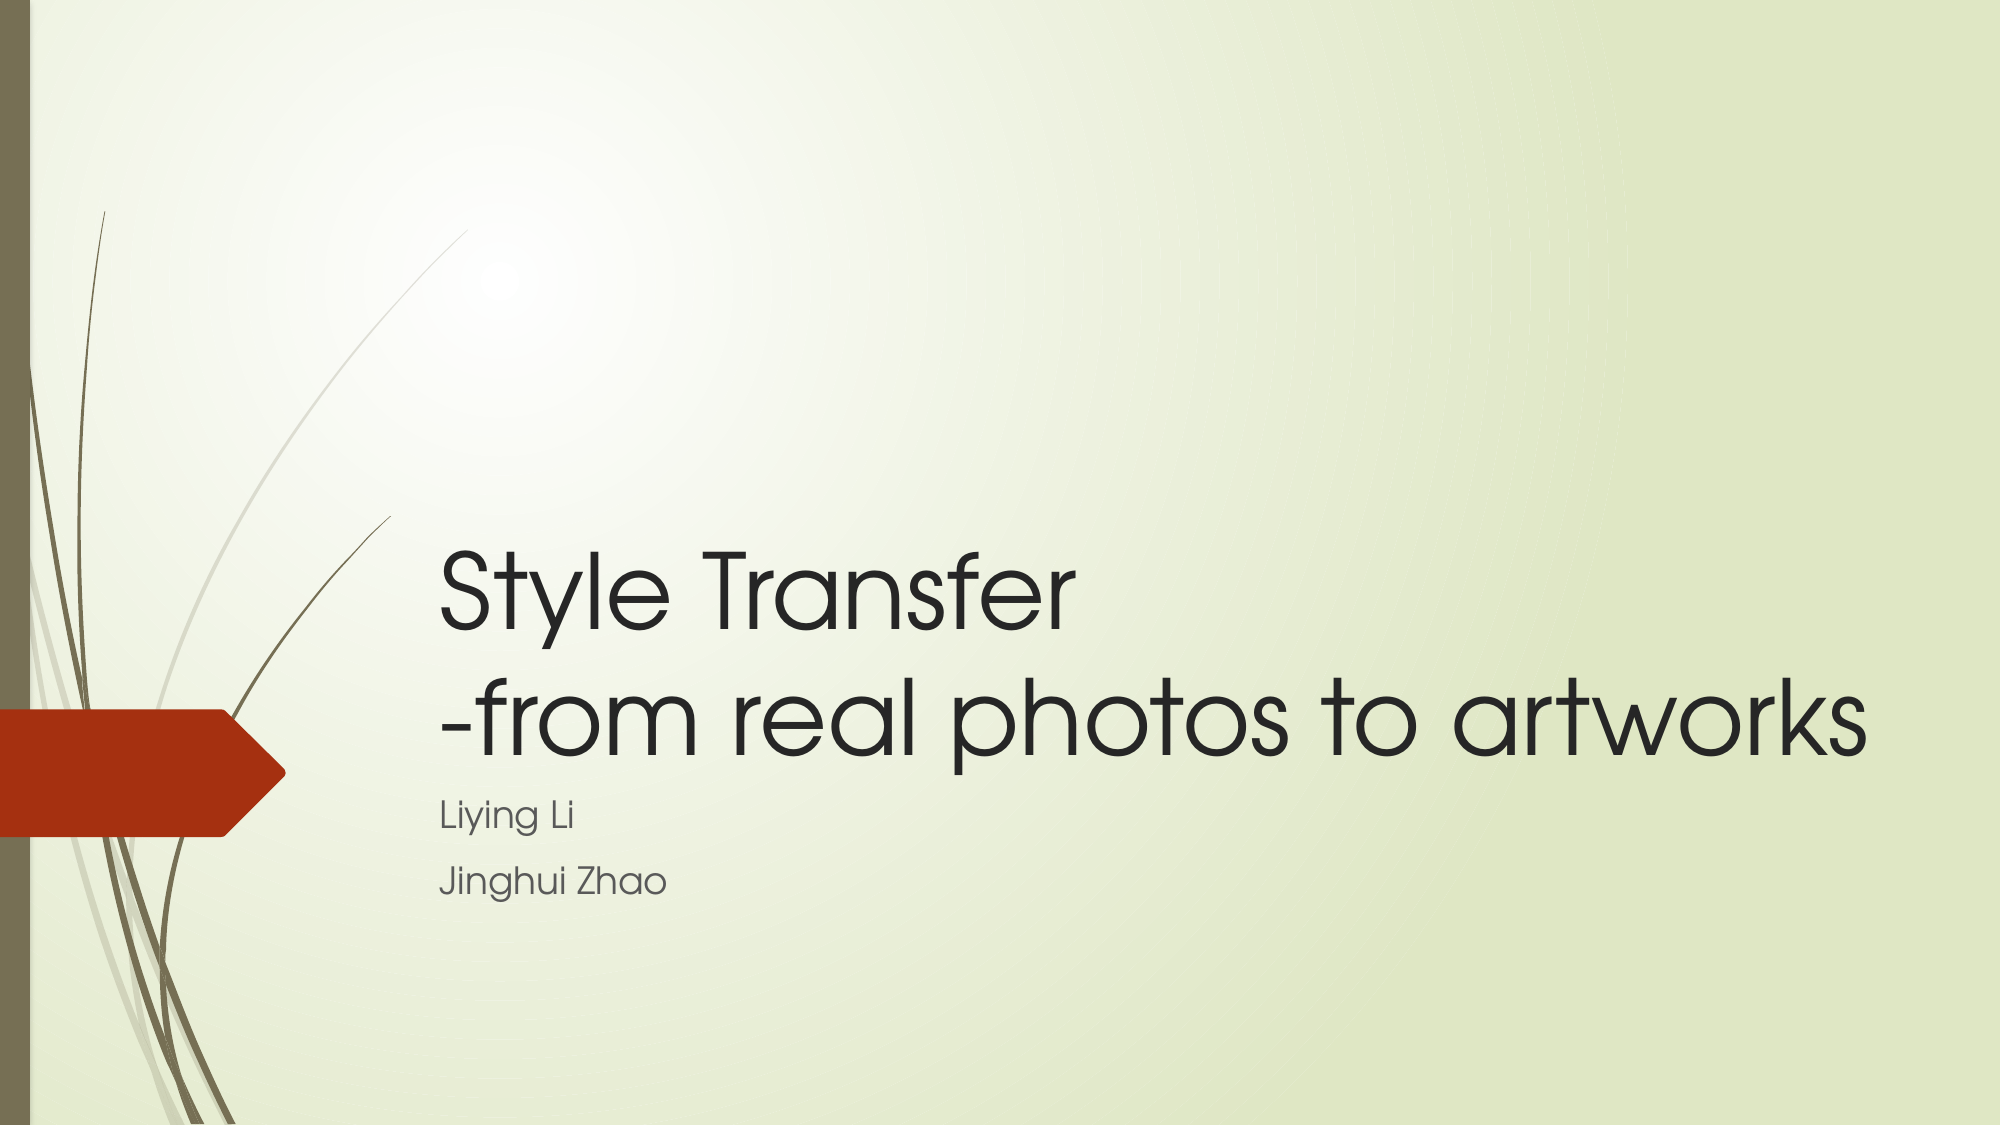

# Style Transfer -from real photos to artworks
Liying Li
Jinghui Zhao